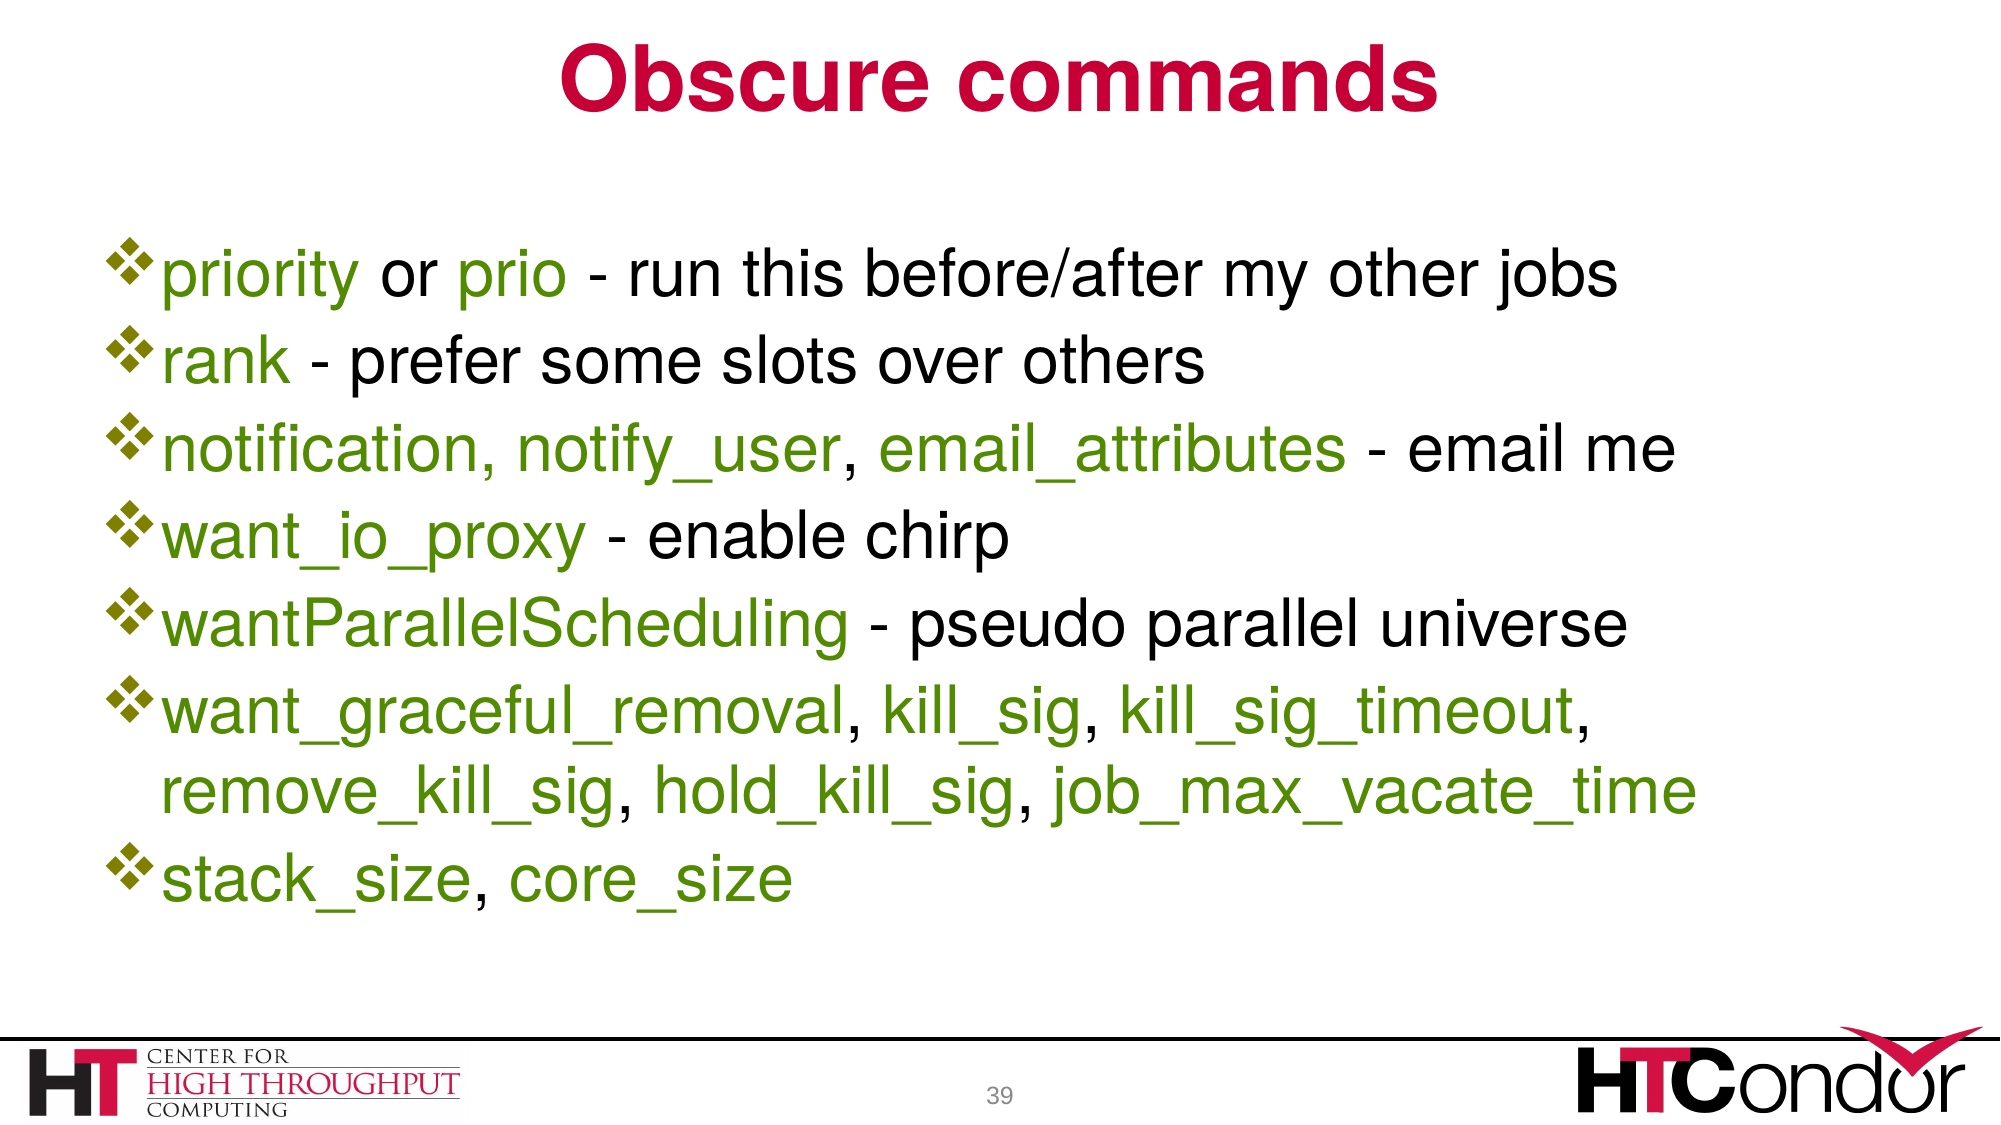

# Obscure commands
priority or prio - run this before/after my other jobs
rank - prefer some slots over others
notification, notify_user, email_attributes - email me
want_io_proxy - enable chirp
wantParallelScheduling - pseudo parallel universe
want_graceful_removal, kill_sig, kill_sig_timeout, remove_kill_sig, hold_kill_sig, job_max_vacate_time
stack_size, core_size

39